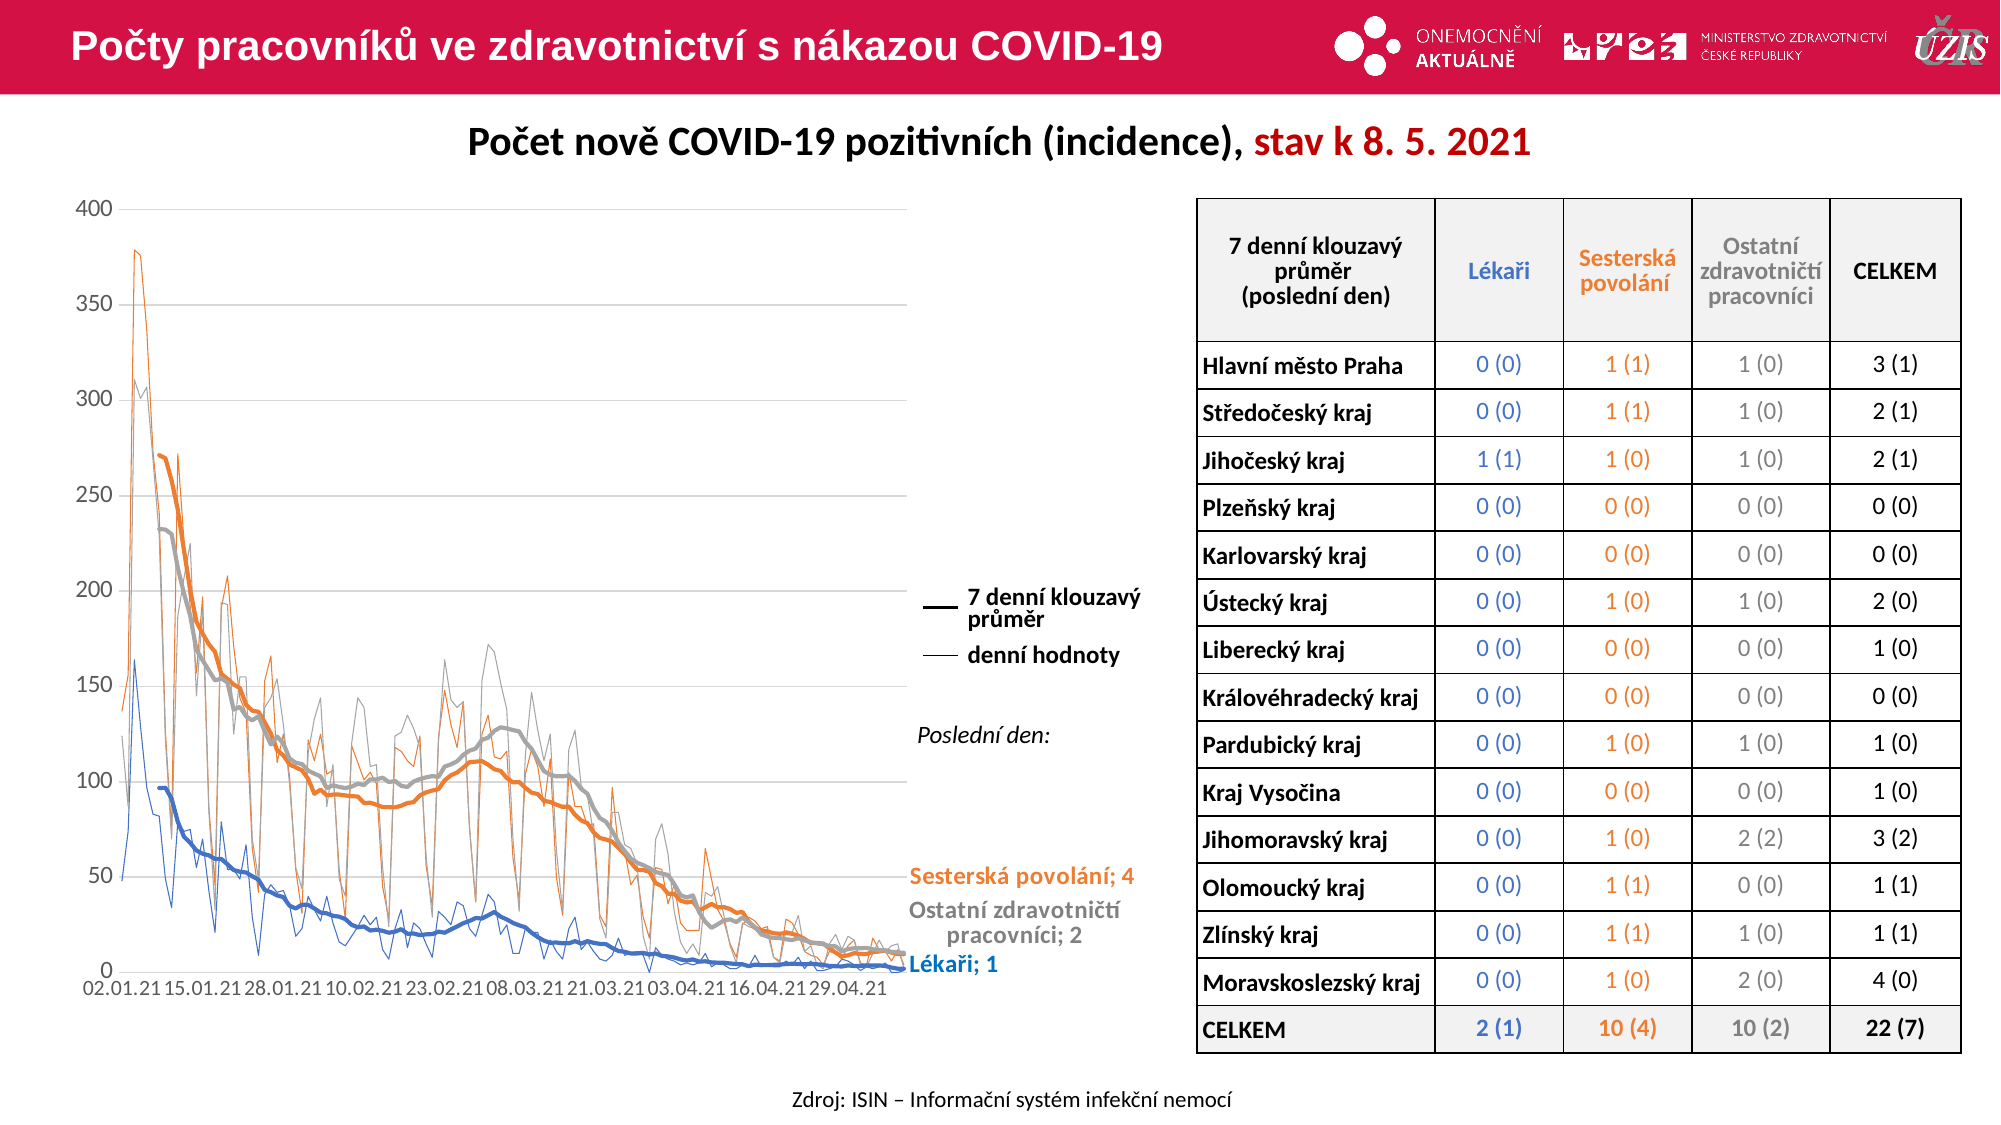

# Počty pracovníků ve zdravotnictví s nákazou COVID-19
Počet nově COVID-19 pozitivních (incidence), stav k 8. 5. 2021

### Chart

| Category | Lékaři | Sesterská povolání | Ostatní zdravotničtí pracovníci |
|---|---|---|---|
| 02.01.21 | 48.0 | 137.0 | 124.0 |
| 03.01.21 | 74.0 | 156.0 | 87.0 |
| 04.01.21 | 164.0 | 379.0 | 311.0 |
| 05.01.21 | 129.0 | 376.0 | 301.0 |
| 06.01.21 | 97.0 | 337.0 | 307.0 |
| 07.01.21 | 83.0 | 273.0 | 269.0 |
| 08.01.21 | 82.0 | 241.0 | 229.0 |
| 09.01.21 | 49.0 | 126.0 | 122.0 |
| 10.01.21 | 34.0 | 74.0 | 70.0 |
| 11.01.21 | 79.0 | 272.0 | 187.0 |
| 12.01.21 | 74.0 | 226.0 | 207.0 |
| 13.01.21 | 75.0 | 192.0 | 225.0 |
| 14.01.21 | 55.0 | 157.0 | 145.0 |
| 15.01.21 | 70.0 | 197.0 | 190.0 |
| 16.01.21 | 43.0 | 87.0 | 85.0 |
| 17.01.21 | 21.0 | 46.0 | 33.0 |
| 18.01.21 | 79.0 | 191.0 | 194.0 |
| 19.01.21 | 54.0 | 208.0 | 193.0 |
| 20.01.21 | 54.0 | 171.0 | 125.0 |
| 21.01.21 | 49.0 | 144.0 | 155.0 |
| 22.01.21 | 67.0 | 136.0 | 155.0 |
| 23.01.21 | 29.0 | 65.0 | 70.0 |
| 24.01.21 | 9.0 | 42.0 | 49.0 |
| 25.01.21 | 41.0 | 153.0 | 139.0 |
| 26.01.21 | 46.0 | 166.0 | 144.0 |
| 27.01.21 | 42.0 | 110.0 | 154.0 |
| 28.01.21 | 43.0 | 125.0 | 130.0 |
| 29.01.21 | 35.0 | 103.0 | 99.0 |
| 30.01.21 | 19.0 | 54.0 | 55.0 |
| 31.01.21 | 23.0 | 31.0 | 44.0 |
| 01.02.21 | 40.0 | 122.0 | 115.0 |
| 02.02.21 | 33.0 | 111.0 | 133.0 |
| 03.02.21 | 27.0 | 125.0 | 144.0 |
| 04.02.21 | 40.0 | 104.0 | 87.0 |
| 05.02.21 | 26.0 | 106.0 | 109.0 |
| 06.02.21 | 16.0 | 54.0 | 49.0 |
| 07.02.21 | 14.0 | 28.0 | 40.0 |
| 08.02.21 | 19.0 | 119.0 | 120.0 |
| 09.02.21 | 24.0 | 110.0 | 144.0 |
| 10.02.21 | 30.0 | 101.0 | 139.0 |
| 11.02.21 | 25.0 | 105.0 | 108.0 |
| 12.02.21 | 29.0 | 99.0 | 109.0 |
| 13.02.21 | 12.0 | 45.0 | 55.0 |
| 14.02.21 | 7.0 | 28.0 | 24.0 |
| 15.02.21 | 23.0 | 118.0 | 124.0 |
| 16.02.21 | 33.0 | 116.0 | 126.0 |
| 17.02.21 | 13.0 | 111.0 | 135.0 |
| 18.02.21 | 26.0 | 108.0 | 128.0 |
| 19.02.21 | 23.0 | 124.0 | 118.0 |
| 20.02.21 | 15.0 | 56.0 | 61.0 |
| 21.02.21 | 8.0 | 35.0 | 29.0 |
| 22.02.21 | 32.0 | 123.0 | 121.0 |
| 23.02.21 | 29.0 | 148.0 | 164.0 |
| 24.02.21 | 25.0 | 130.0 | 143.0 |
| 25.02.21 | 37.0 | 118.0 | 139.0 |
| 26.02.21 | 35.0 | 142.0 | 142.0 |
| 27.02.21 | 23.0 | 76.0 | 76.0 |
| 28.02.21 | 19.0 | 37.0 | 37.0 |
| 01.03.21 | 30.0 | 125.0 | 153.0 |
| 02.03.21 | 41.0 | 135.0 | 172.0 |
| 03.03.21 | 37.0 | 113.0 | 168.0 |
| 04.03.21 | 20.0 | 112.0 | 152.0 |
| 05.03.21 | 25.0 | 116.0 | 138.0 |
| 06.03.21 | 10.0 | 60.0 | 70.0 |
| 07.03.21 | 10.0 | 38.0 | 32.0 |
| 08.03.21 | 23.0 | 104.0 | 114.0 |
| 09.03.21 | 21.0 | 117.0 | 147.0 |
| 10.03.21 | 21.0 | 108.0 | 127.0 |
| 11.03.21 | 7.0 | 87.0 | 111.0 |
| 12.03.21 | 17.0 | 112.0 | 125.0 |
| 13.03.21 | 11.0 | 50.0 | 64.0 |
| 14.03.21 | 7.0 | 30.0 | 32.0 |
| 15.03.21 | 23.0 | 105.0 | 117.0 |
| 16.03.21 | 29.0 | 87.0 | 127.0 |
| 17.03.21 | 12.0 | 87.0 | 98.0 |
| 18.03.21 | 16.0 | 77.0 | 93.0 |
| 19.03.21 | 11.0 | 78.0 | 72.0 |
| 20.03.21 | 7.0 | 30.0 | 28.0 |
| 21.03.21 | 6.0 | 24.0 | 18.0 |
| 22.03.21 | 9.0 | 97.0 | 84.0 |
| 23.03.21 | 18.0 | 65.0 | 84.0 |
| 24.03.21 | 9.0 | 64.0 | 67.0 |
| 25.03.21 | 10.0 | 46.0 | 65.0 |
| 26.03.21 | 11.0 | 51.0 | 57.0 |
| 27.03.21 | 9.0 | 29.0 | 19.0 |
| 28.03.21 | 0.0 | 18.0 | 7.0 |
| 29.03.21 | 13.0 | 55.0 | 70.0 |
| 30.03.21 | 9.0 | 54.0 | 78.0 |
| 31.03.21 | 7.0 | 36.0 | 62.0 |
| 01.04.21 | 6.0 | 46.0 | 32.0 |
| 02.04.21 | 4.0 | 26.0 | 16.0 |
| 03.04.21 | 5.0 | 22.0 | 10.0 |
| 04.04.21 | 4.0 | 22.0 | 15.0 |
| 05.04.21 | 5.0 | 22.0 | 9.0 |
| 06.04.21 | 10.0 | 65.0 | 42.0 |
| 07.04.21 | 3.0 | 49.0 | 40.0 |
| 08.04.21 | 5.0 | 33.0 | 45.0 |
| 09.04.21 | 4.0 | 27.0 | 30.0 |
| 10.04.21 | 2.0 | 15.0 | 14.0 |
| 11.04.21 | 2.0 | 8.0 | 5.0 |
| 12.04.21 | 4.0 | 25.0 | 26.0 |
| 13.04.21 | 3.0 | 29.0 | 24.0 |
| 14.04.21 | 9.0 | 27.0 | 23.0 |
| 15.04.21 | 3.0 | 23.0 | 19.0 |
| 16.04.21 | 4.0 | 24.0 | 21.0 |
| 17.04.21 | 3.0 | 8.0 | 8.0 |
| 18.04.21 | 3.0 | 6.0 | 5.0 |
| 19.04.21 | 6.0 | 28.0 | 22.0 |
| 20.04.21 | 4.0 | 26.0 | 21.0 |
| 21.04.21 | 8.0 | 20.0 | 30.0 |
| 22.04.21 | 2.0 | 11.0 | 11.0 |
| 23.04.21 | 6.0 | 9.0 | 14.0 |
| 24.04.21 | 1.0 | 8.0 | 4.0 |
| 25.04.21 | 1.0 | 4.0 | 2.0 |
| 26.04.21 | 2.0 | 11.0 | 15.0 |
| 27.04.21 | 3.0 | 10.0 | 20.0 |
| 28.04.21 | 7.0 | 7.0 | 12.0 |
| 29.04.21 | 6.0 | 14.0 | 19.0 |
| 30.04.21 | 4.0 | 17.0 | 17.0 |
| 01.05.21 | 1.0 | 5.0 | 4.0 |
| 02.05.21 | 3.0 | 4.0 | 3.0 |
| 03.05.21 | 2.0 | 18.0 | 10.0 |
| 04.05.21 | 3.0 | 12.0 | 17.0 |
| 05.05.21 | 5.0 | 11.0 | 11.0 |
| 06.05.21 | 0.0 | 6.0 | 14.0 |
| 07.05.21 | 0.0 | 12.0 | 15.0 |
| 08.05.21 | 1.0 | 4.0 | 2.0 |
| 7 denní klouzavý průměr (poslední den) | Lékaři | Sesterská povolání | Ostatní zdravotničtí pracovníci | CELKEM |
| --- | --- | --- | --- | --- |
| Hlavní město Praha | 0 (0) | 1 (1) | 1 (0) | 3 (1) |
| Středočeský kraj | 0 (0) | 1 (1) | 1 (0) | 2 (1) |
| Jihočeský kraj | 1 (1) | 1 (0) | 1 (0) | 2 (1) |
| Plzeňský kraj | 0 (0) | 0 (0) | 0 (0) | 0 (0) |
| Karlovarský kraj | 0 (0) | 0 (0) | 0 (0) | 0 (0) |
| Ústecký kraj | 0 (0) | 1 (0) | 1 (0) | 2 (0) |
| Liberecký kraj | 0 (0) | 0 (0) | 0 (0) | 1 (0) |
| Královéhradecký kraj | 0 (0) | 0 (0) | 0 (0) | 0 (0) |
| Pardubický kraj | 0 (0) | 1 (0) | 1 (0) | 1 (0) |
| Kraj Vysočina | 0 (0) | 0 (0) | 0 (0) | 1 (0) |
| Jihomoravský kraj | 0 (0) | 1 (0) | 2 (2) | 3 (2) |
| Olomoucký kraj | 0 (0) | 1 (1) | 0 (0) | 1 (1) |
| Zlínský kraj | 0 (0) | 1 (1) | 1 (0) | 1 (1) |
| Moravskoslezský kraj | 0 (0) | 1 (0) | 2 (0) | 4 (0) |
| CELKEM | 2 (1) | 10 (4) | 10 (2) | 22 (7) |
7 denní klouzavý průměr
denní hodnoty
Poslední den:
Zdroj: ISIN – Informační systém infekční nemocí